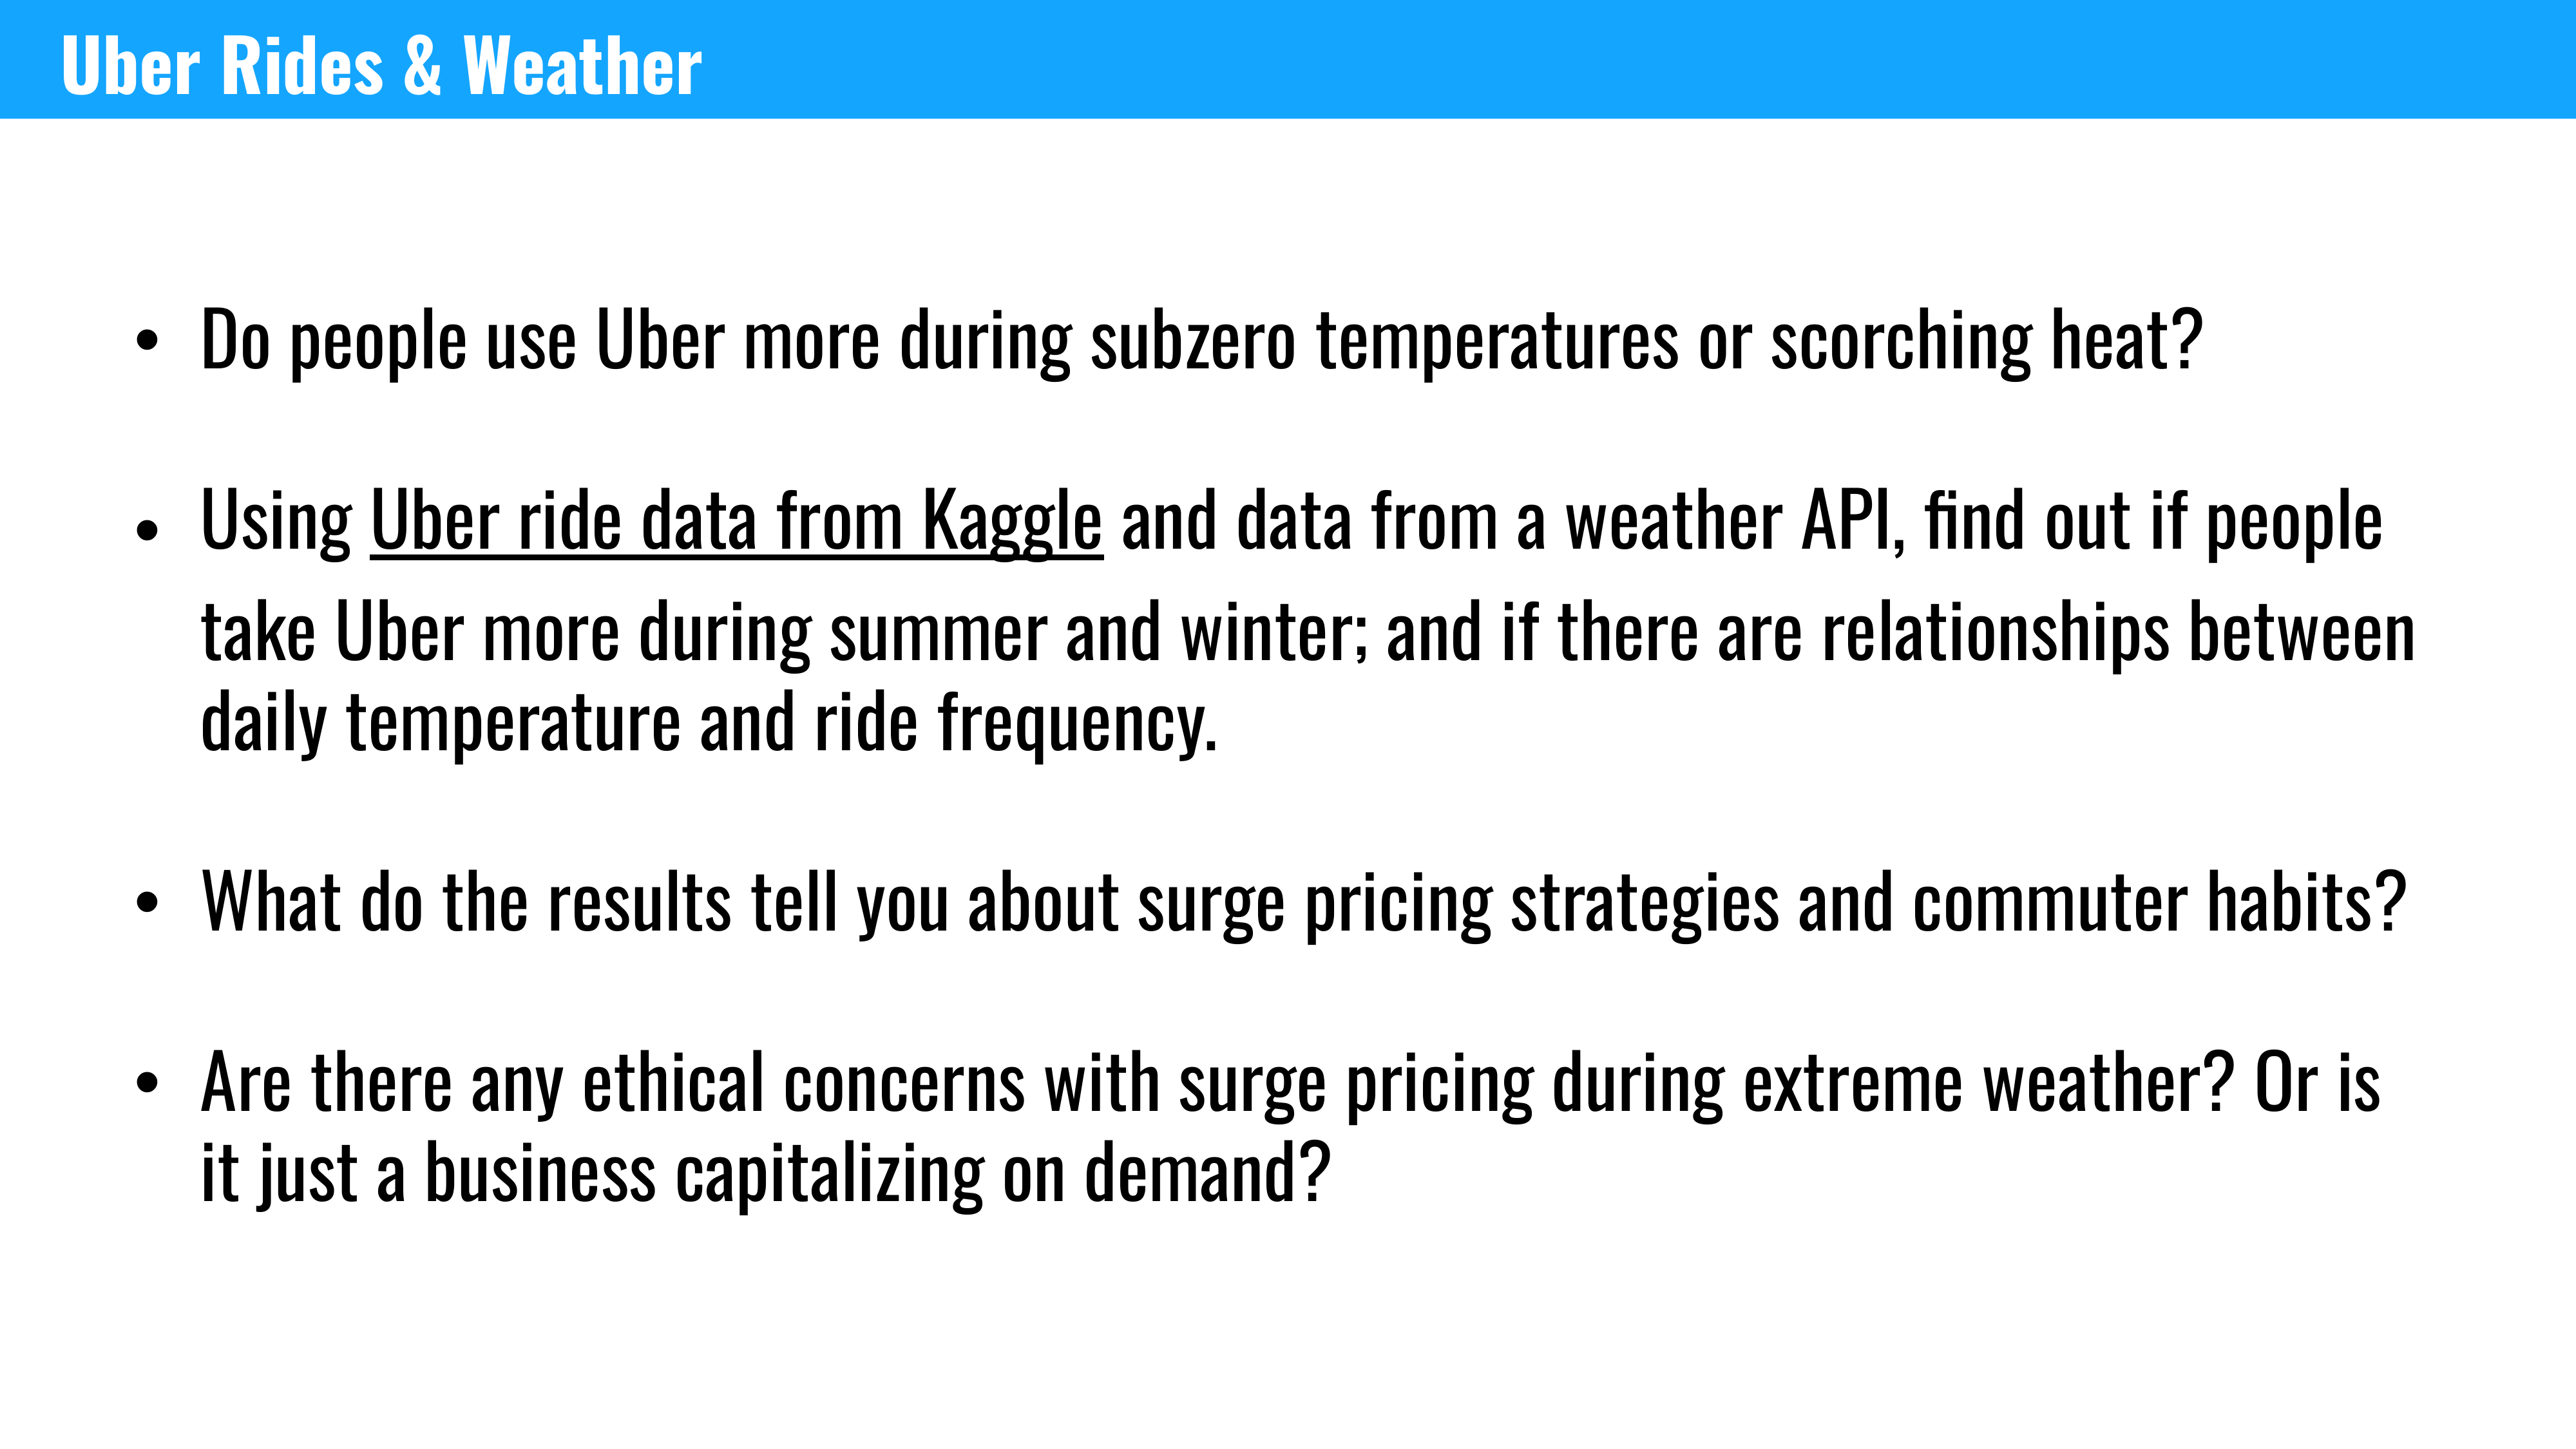

Uber Rides & Weather
Do people use Uber more during subzero temperatures or scorching heat?

Using Uber ride data from Kaggle and data from a weather API, find out if people take Uber more during summer and winter; and if there are relationships between daily temperature and ride frequency.

What do the results tell you about surge pricing strategies and commuter habits?

Are there any ethical concerns with surge pricing during extreme weather? Or is it just a business capitalizing on demand?